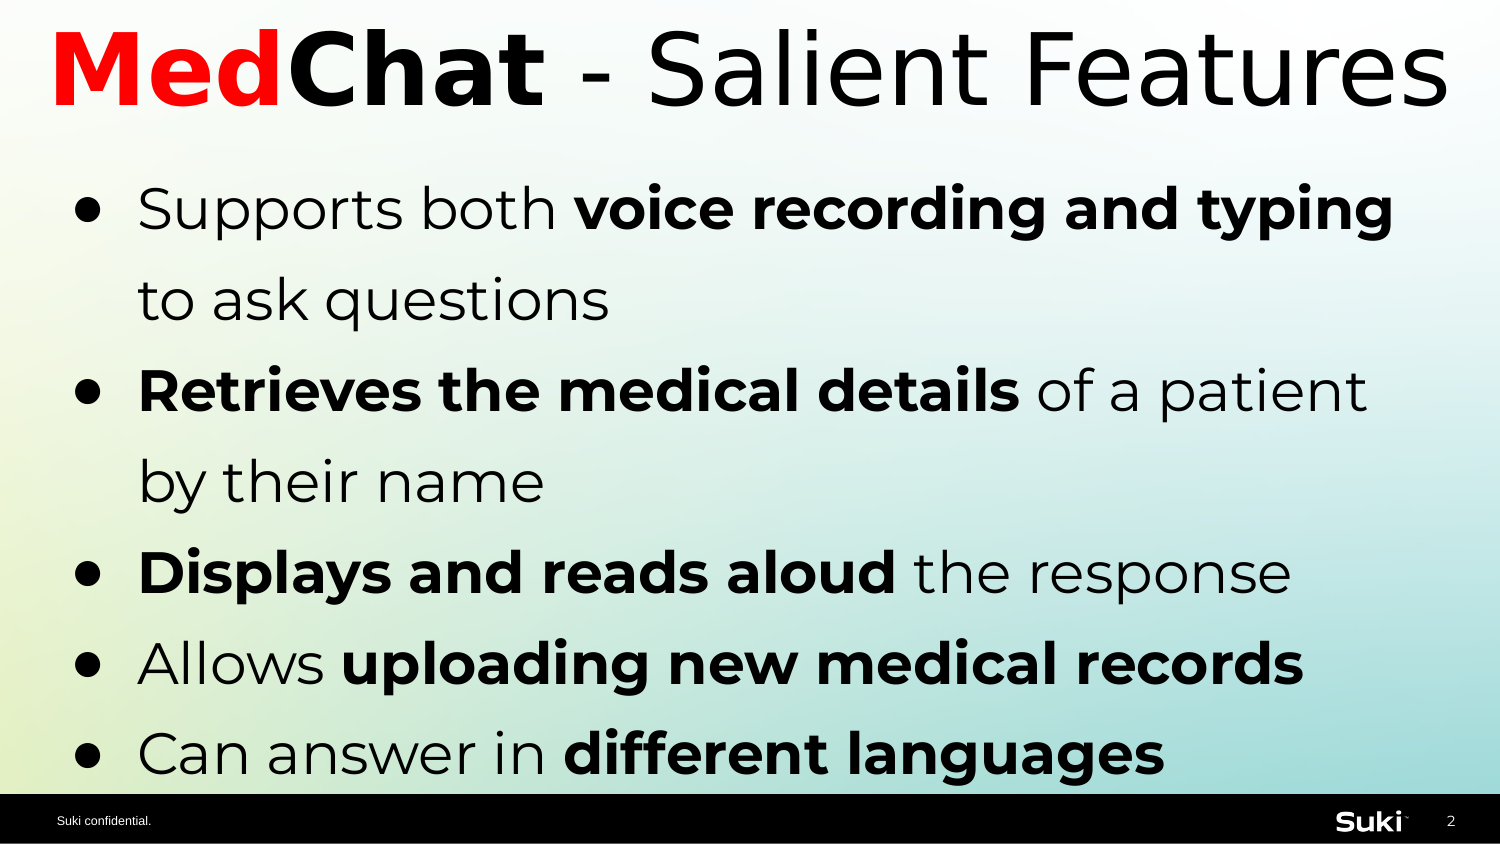

# MedChat - Salient Features
Supports both voice recording and typing to ask questions
Retrieves the medical details of a patient by their name
Displays and reads aloud the response
Allows uploading new medical records
Can answer in different languages